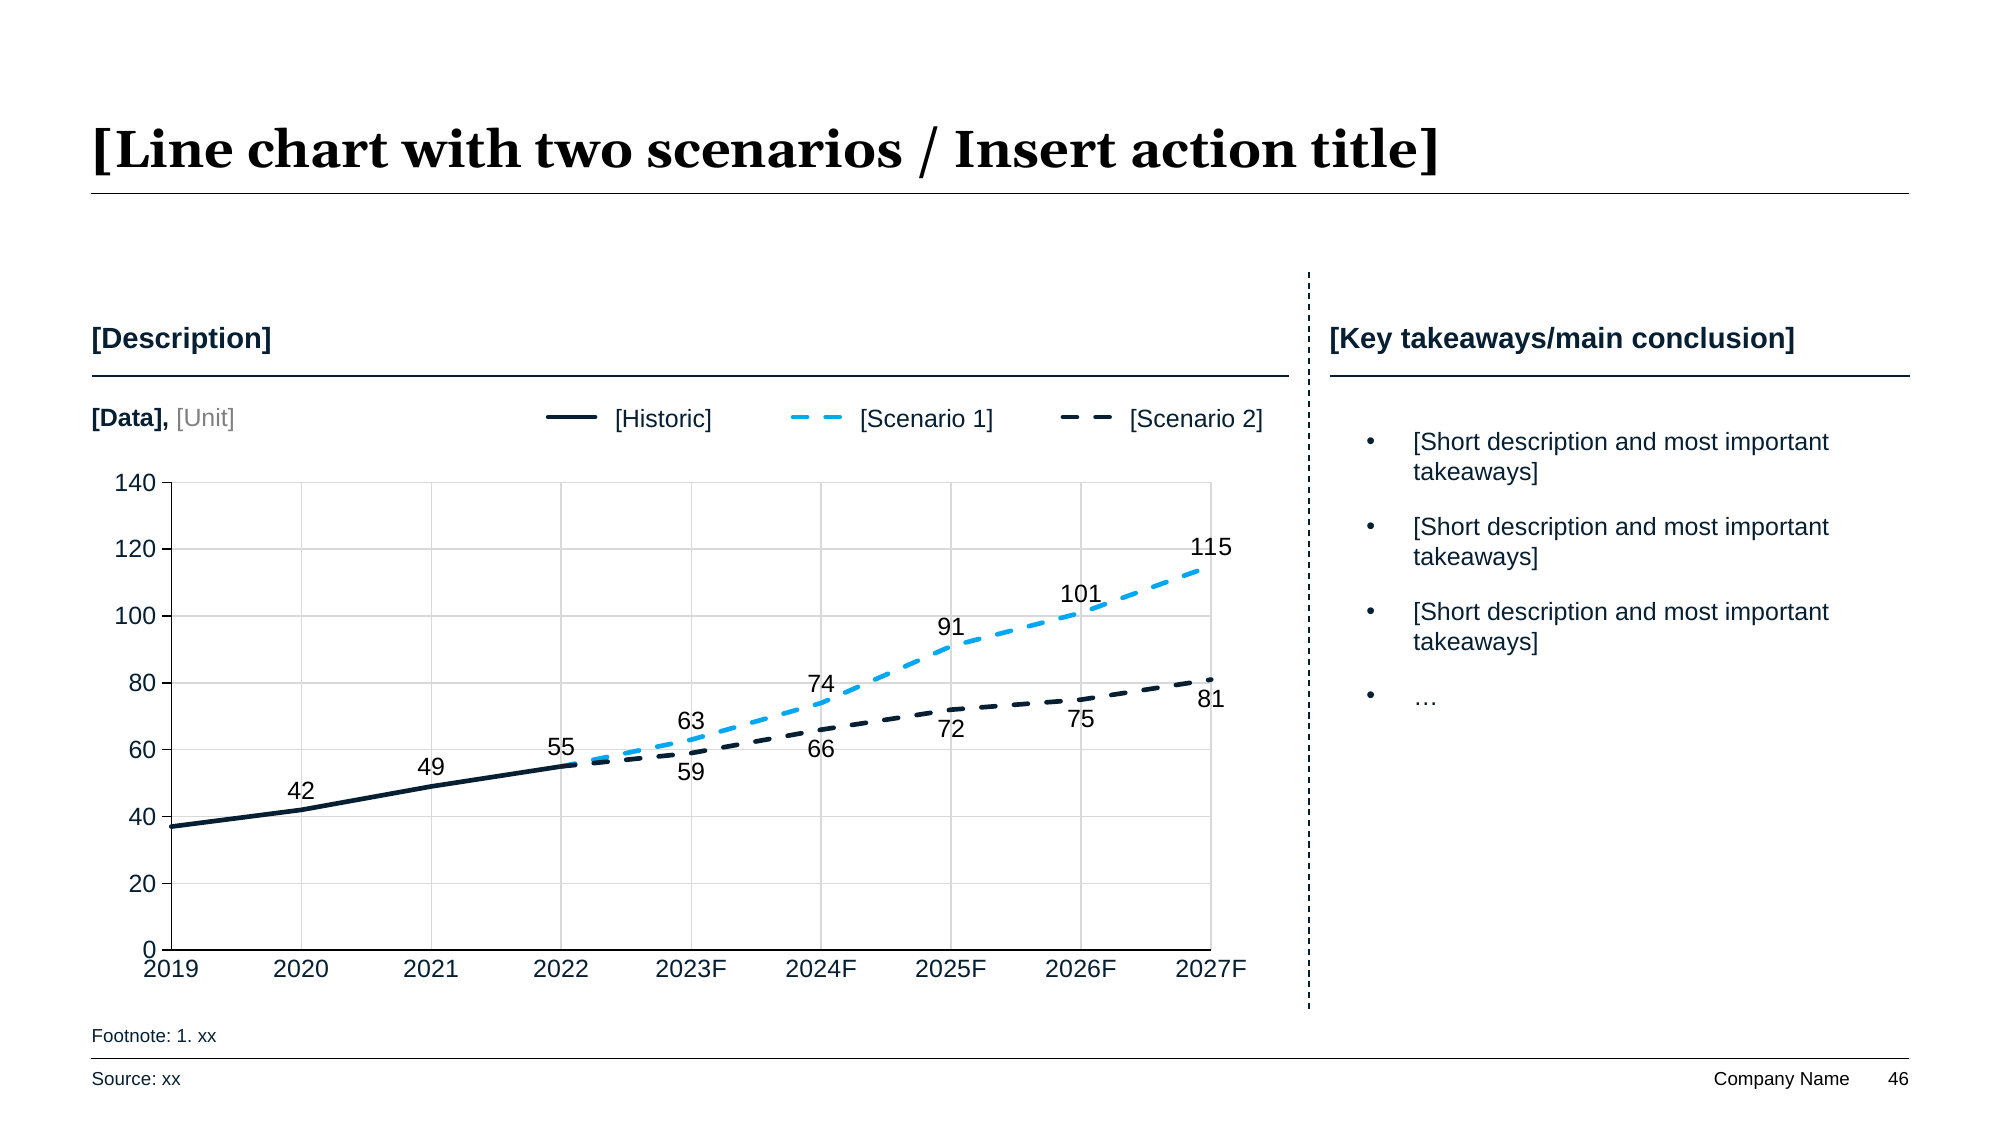

# [Line chart with two scenarios / Insert action title]

[Description]
[Key takeaways/main conclusion]
[Data], [Unit]
[Historic]
[Scenario 1]
[Scenario 2]
[Short description and most important takeaways]
[Short description and most important takeaways]
[Short description and most important takeaways]
…

### Chart

| Category | Historic | Scenario 1 | Scenario 2 |
|---|---|---|---|
| 2019 | 37.0 | None | None |
| 2020 | 42.0 | None | None |
| 2021 | 49.0 | None | None |
| 2022 | 55.0 | 55.0 | 55.0 |
| 2023F | None | 63.0 | 59.0 |
| 2024F | None | 74.0 | 66.0 |
| 2025F | None | 91.0 | 72.0 |
| 2026F | None | 101.0 | 75.0 |
| 2027F | None | 115.0 | 81.0 |
Footnote: 1. xx
Source: xx